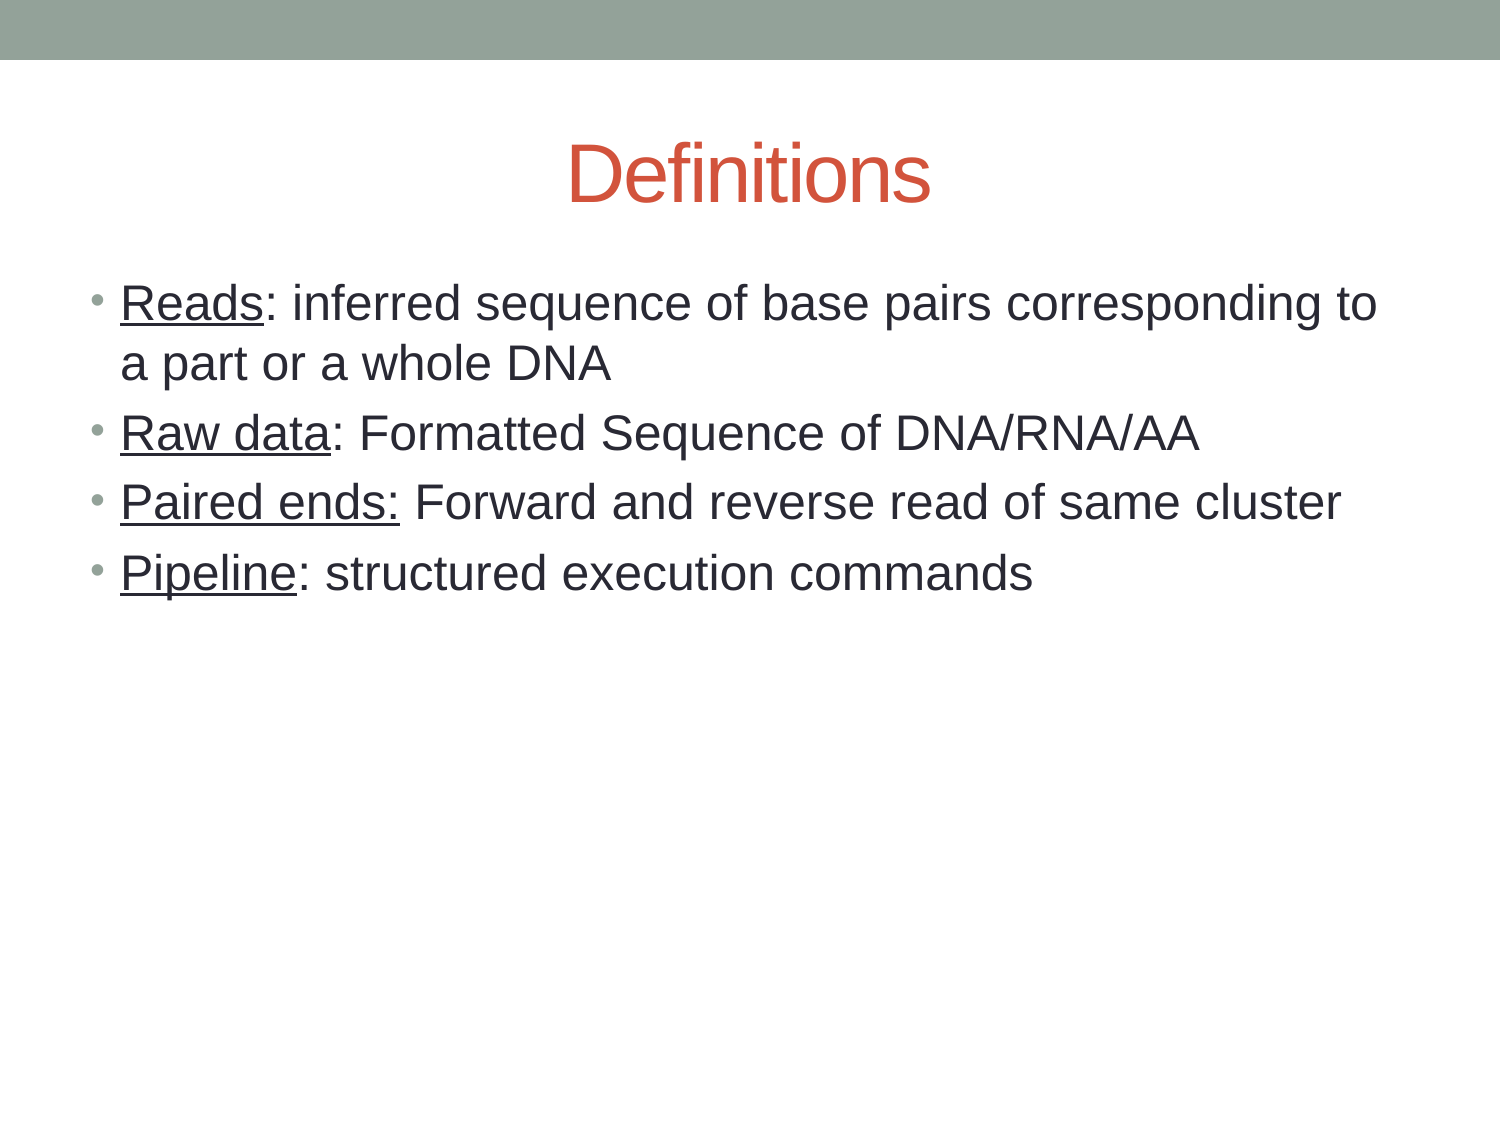

# Definitions
Reads: inferred sequence of base pairs corresponding to a part or a whole DNA
Raw data: Formatted Sequence of DNA/RNA/AA
Paired ends: Forward and reverse read of same cluster
Pipeline: structured execution commands